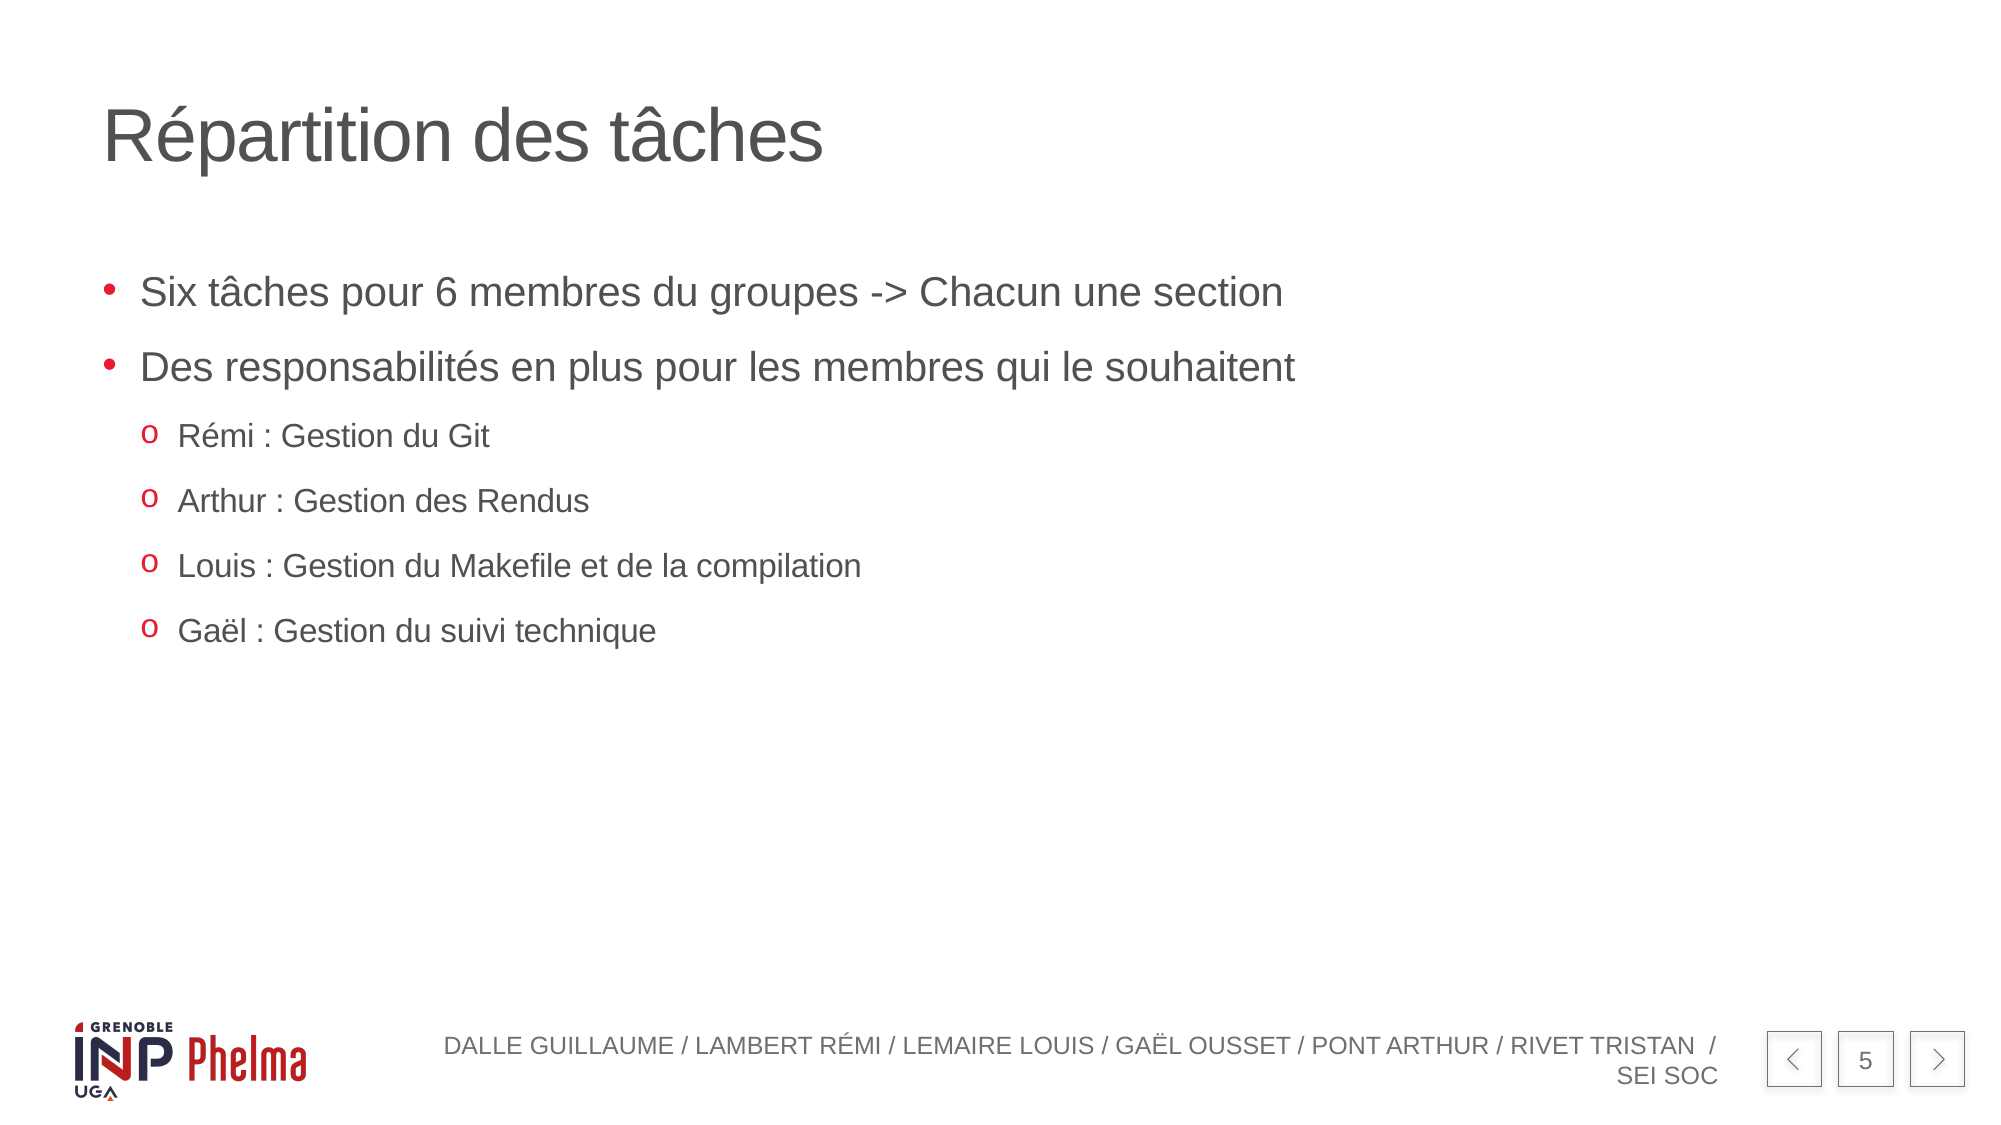

# Répartition des tâches
Six tâches pour 6 membres du groupes -> Chacun une section
Des responsabilités en plus pour les membres qui le souhaitent
Rémi : Gestion du Git
Arthur : Gestion des Rendus
Louis : Gestion du Makefile et de la compilation
Gaël : Gestion du suivi technique